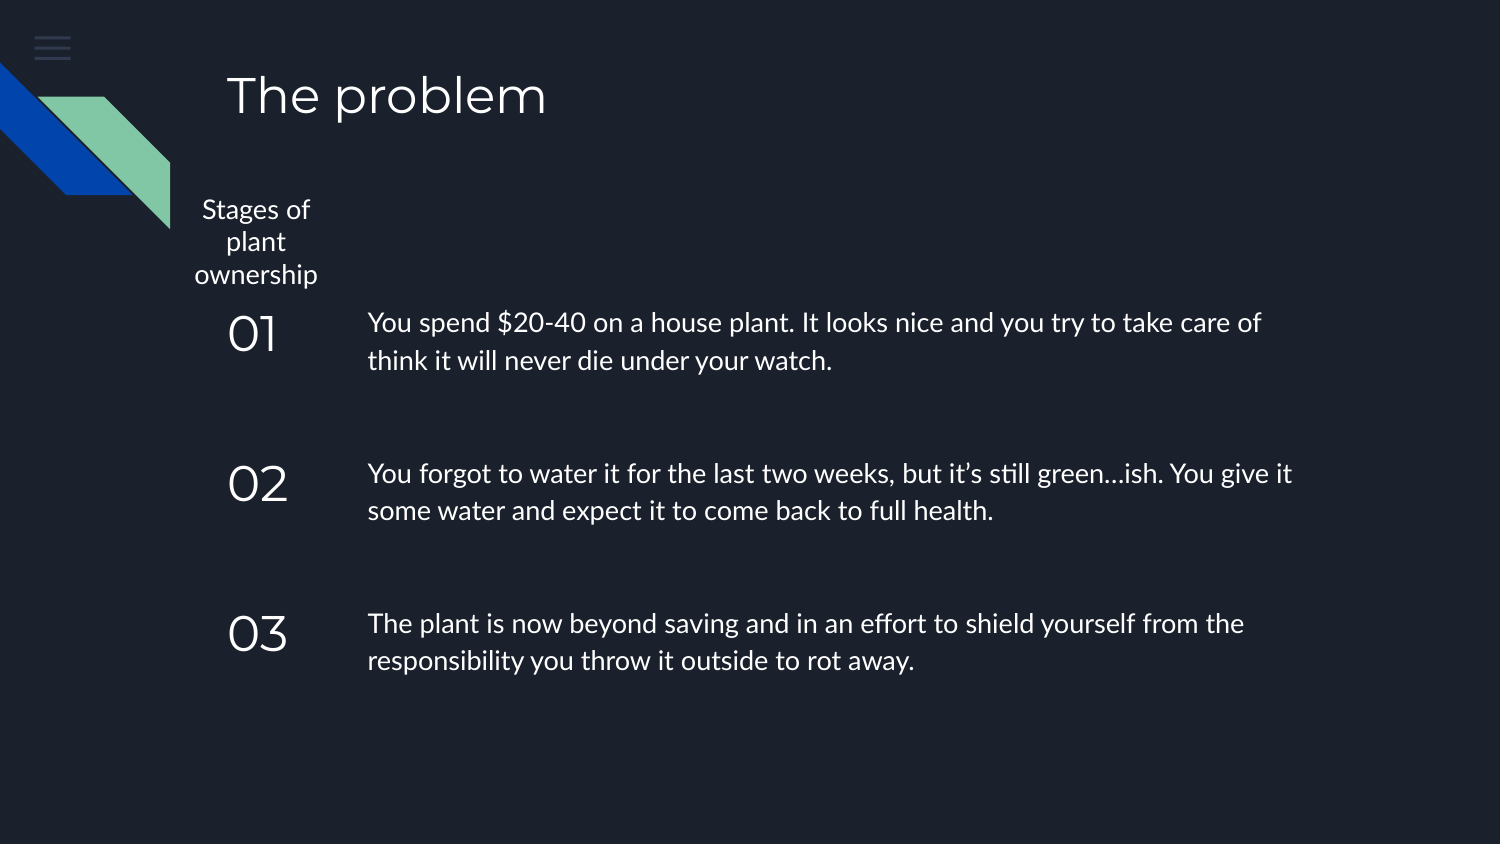

# The problem
Stages of plant ownership
You spend $20-40 on a house plant. It looks nice and you try to take care of think it will never die under your watch.
01

You forgot to water it for the last two weeks, but it’s still green…ish. You give it some water and expect it to come back to full health.
02

The plant is now beyond saving and in an effort to shield yourself from the responsibility you throw it outside to rot away.
03